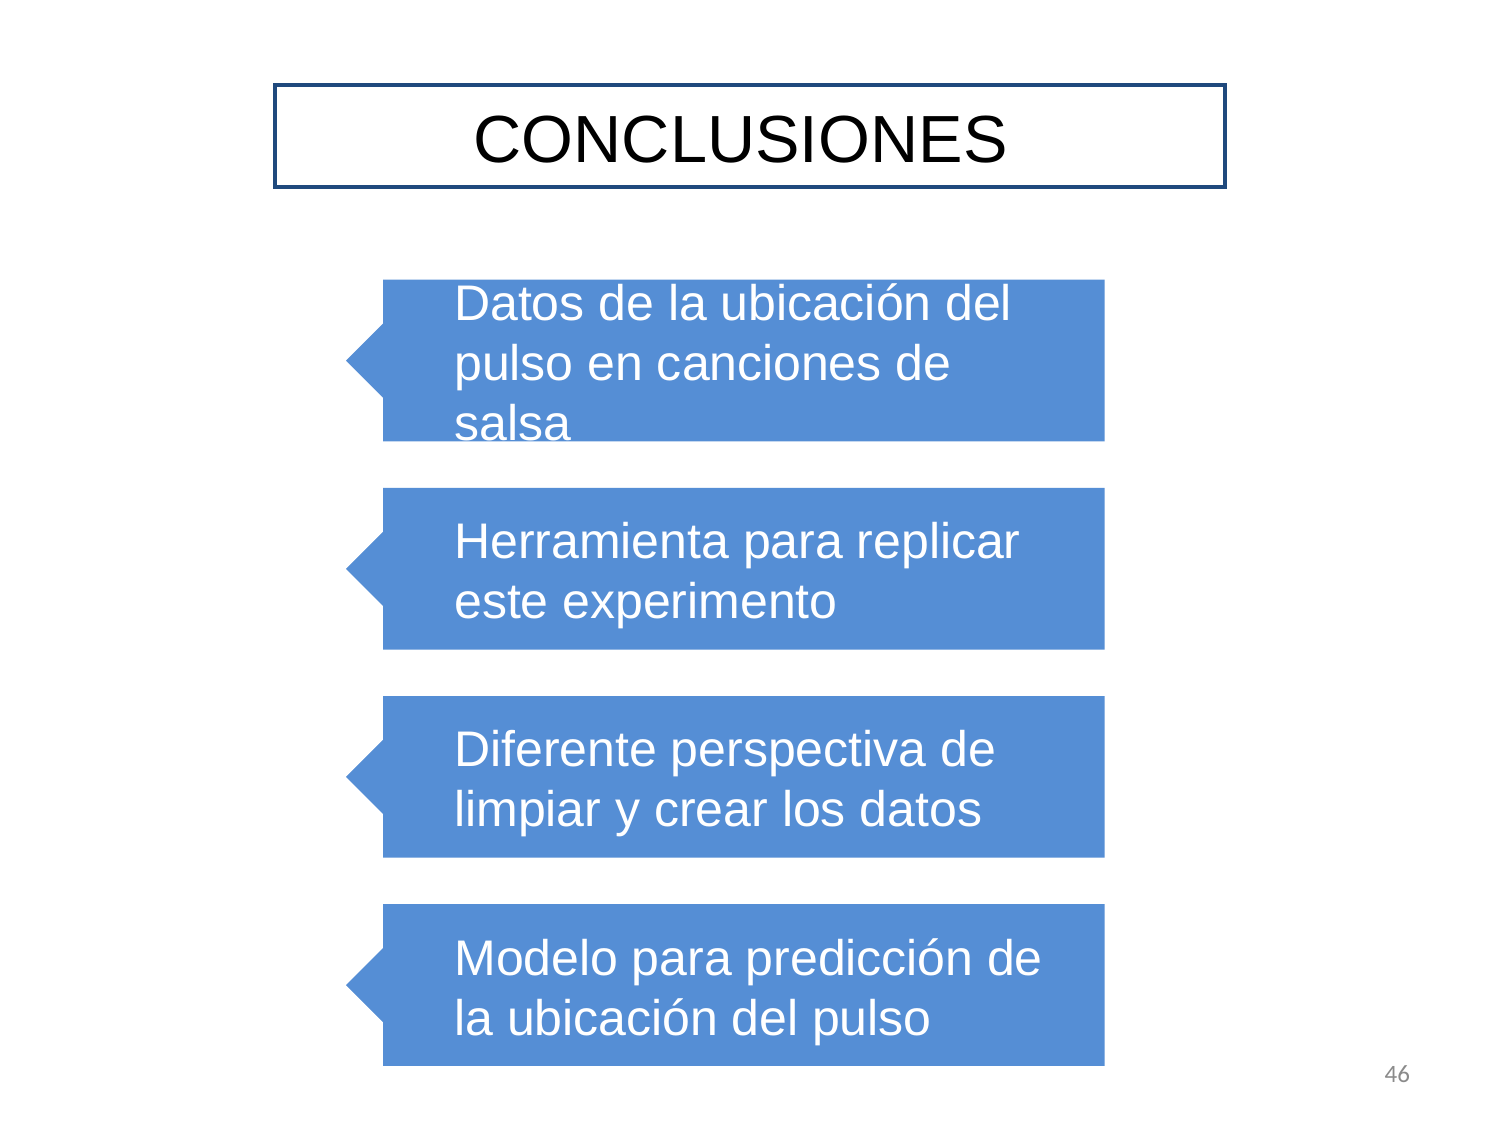

# CONCLUSIONES

Datos de la ubicación del pulso en canciones de salsa

Herramienta para replicar este experimento

Diferente perspectiva de limpiar y crear los datos

Modelo para predicción de la ubicación del pulso
46